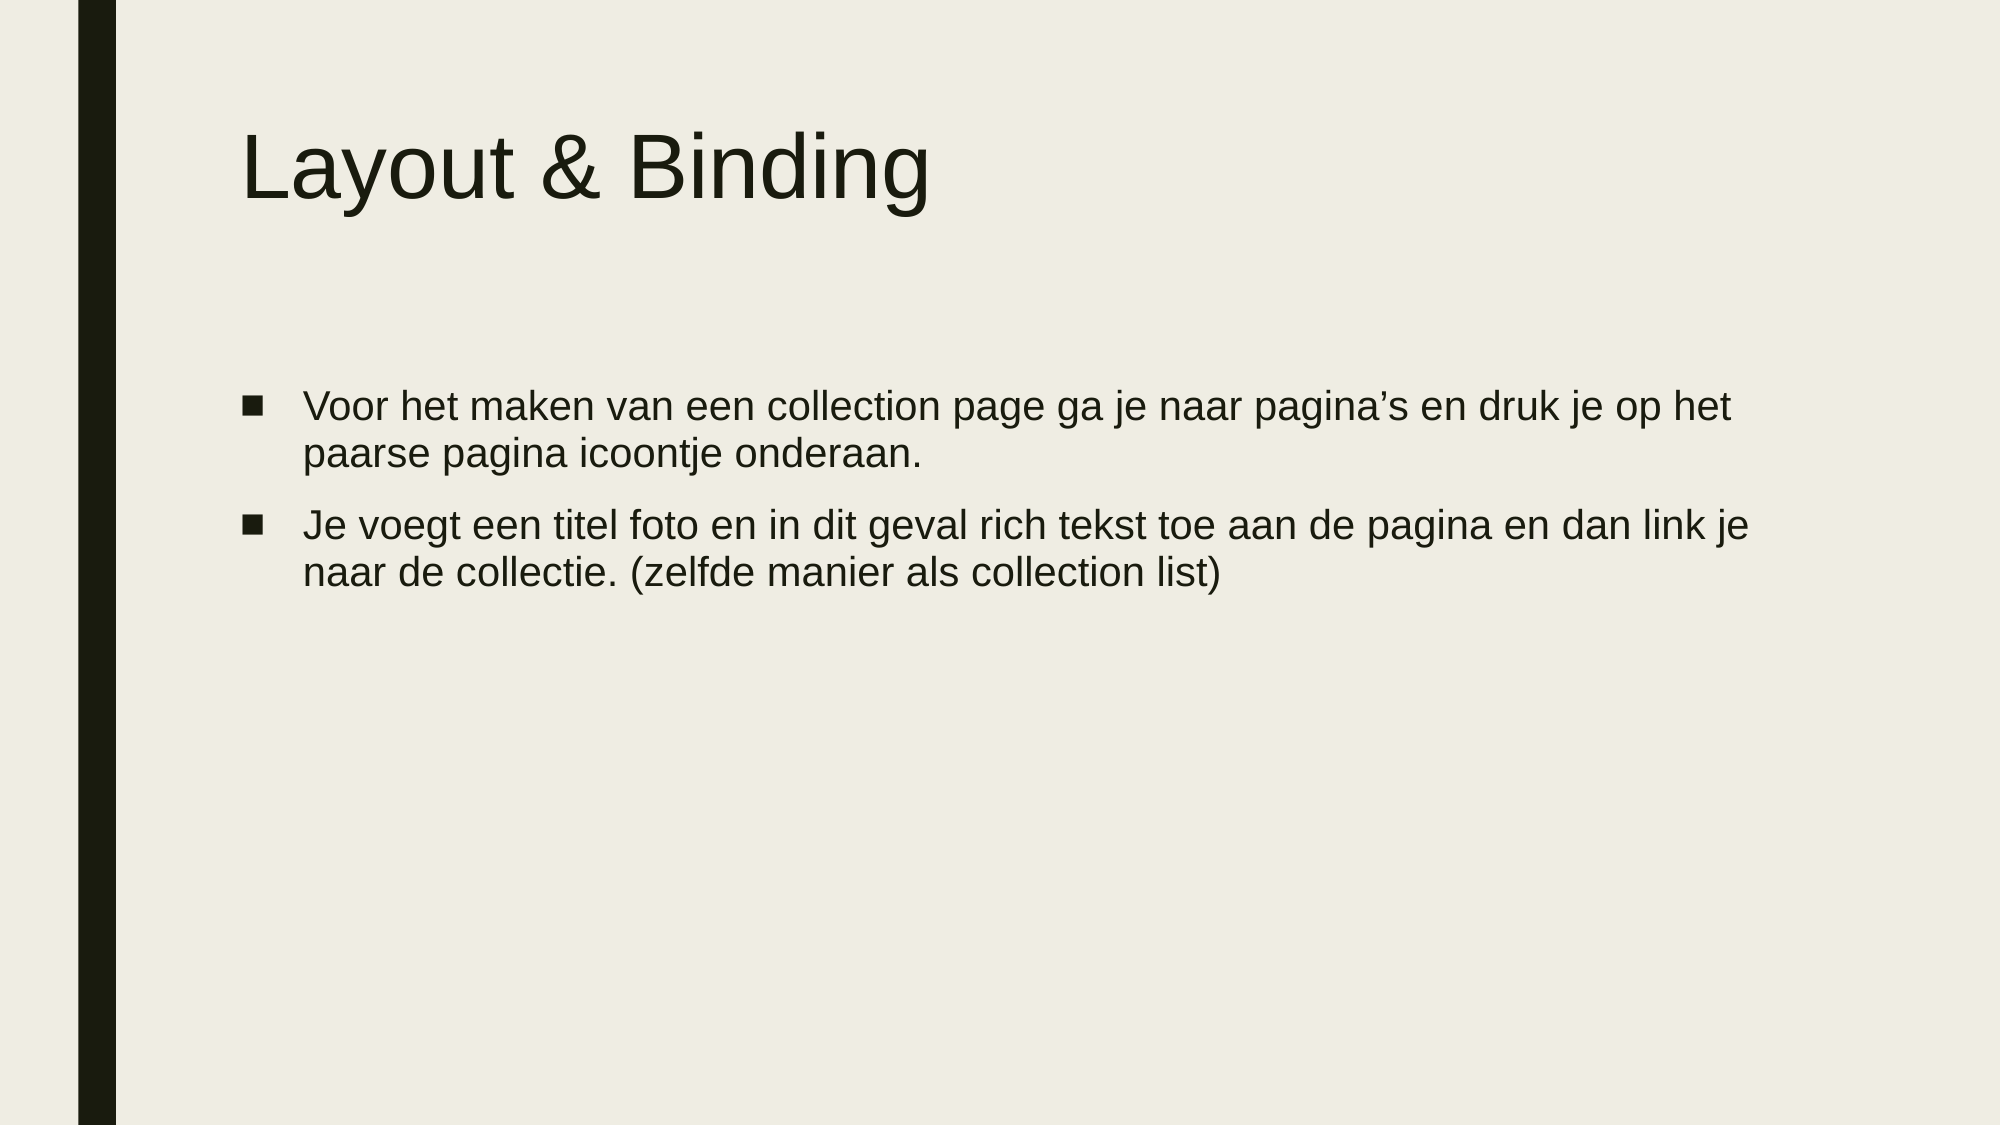

# Layout & Binding
Voor het maken van een collection page ga je naar pagina’s en druk je op het paarse pagina icoontje onderaan.
Je voegt een titel foto en in dit geval rich tekst toe aan de pagina en dan link je naar de collectie. (zelfde manier als collection list)